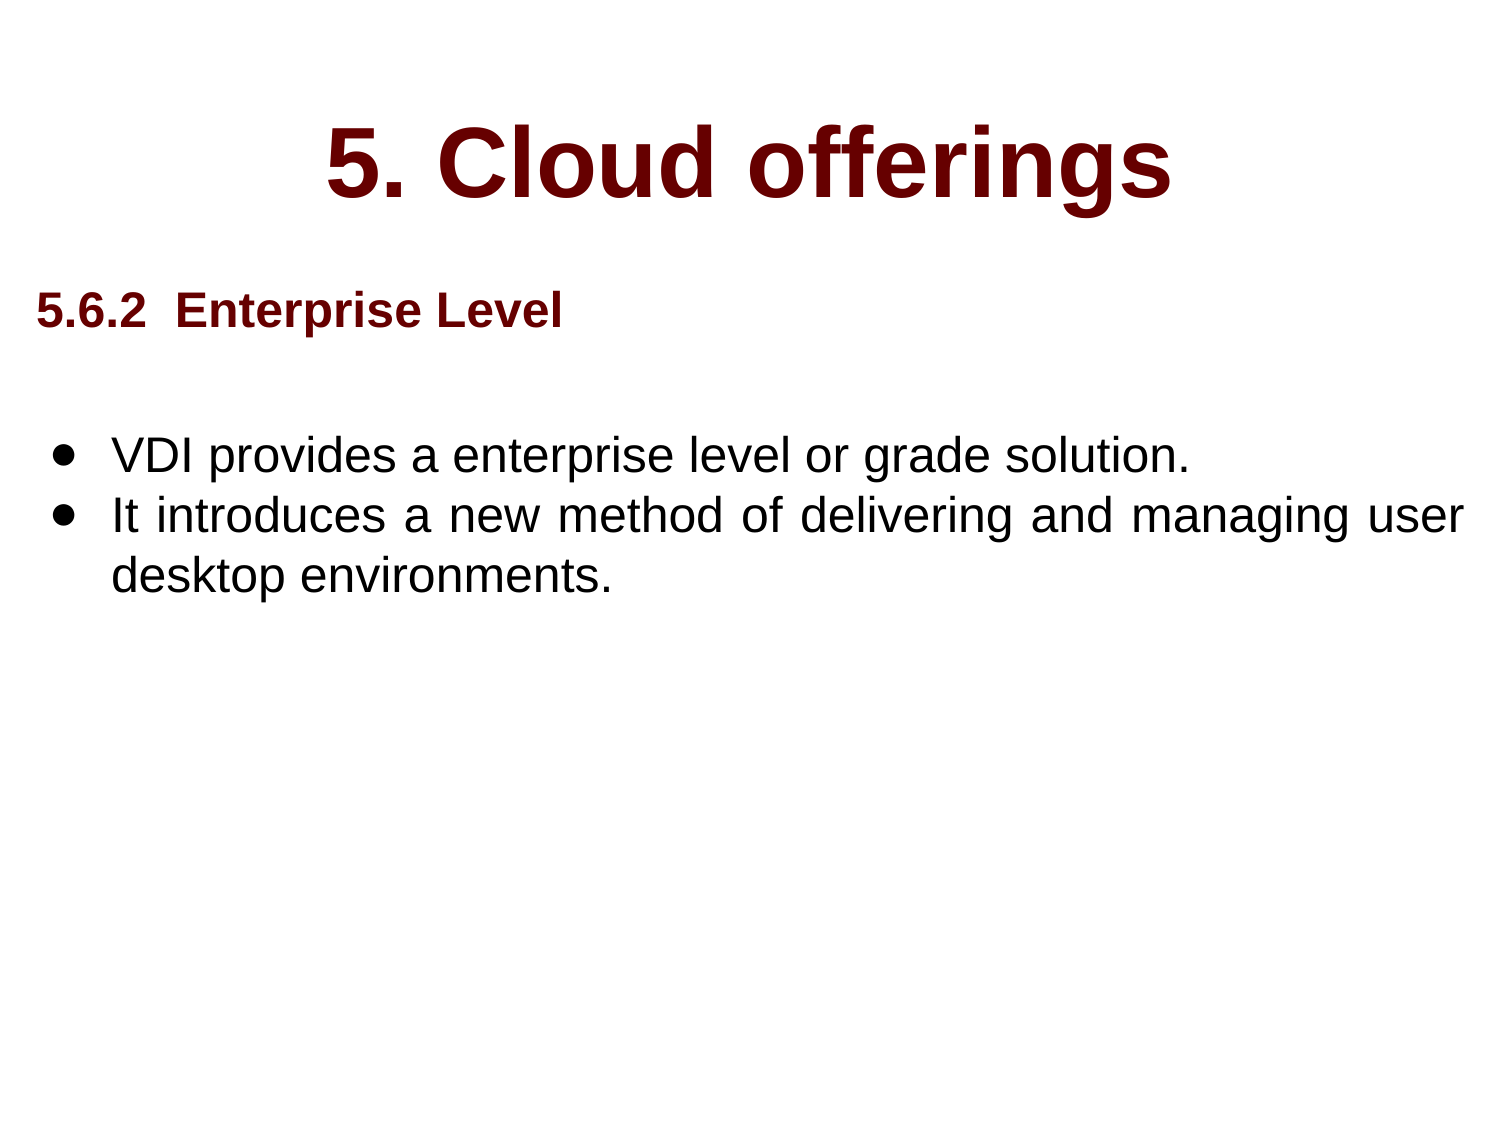

# 5. Cloud offerings
5.6.2  Enterprise Level

VDI provides a enterprise level or grade solution.
It introduces a new method of delivering and managing user desktop environments.